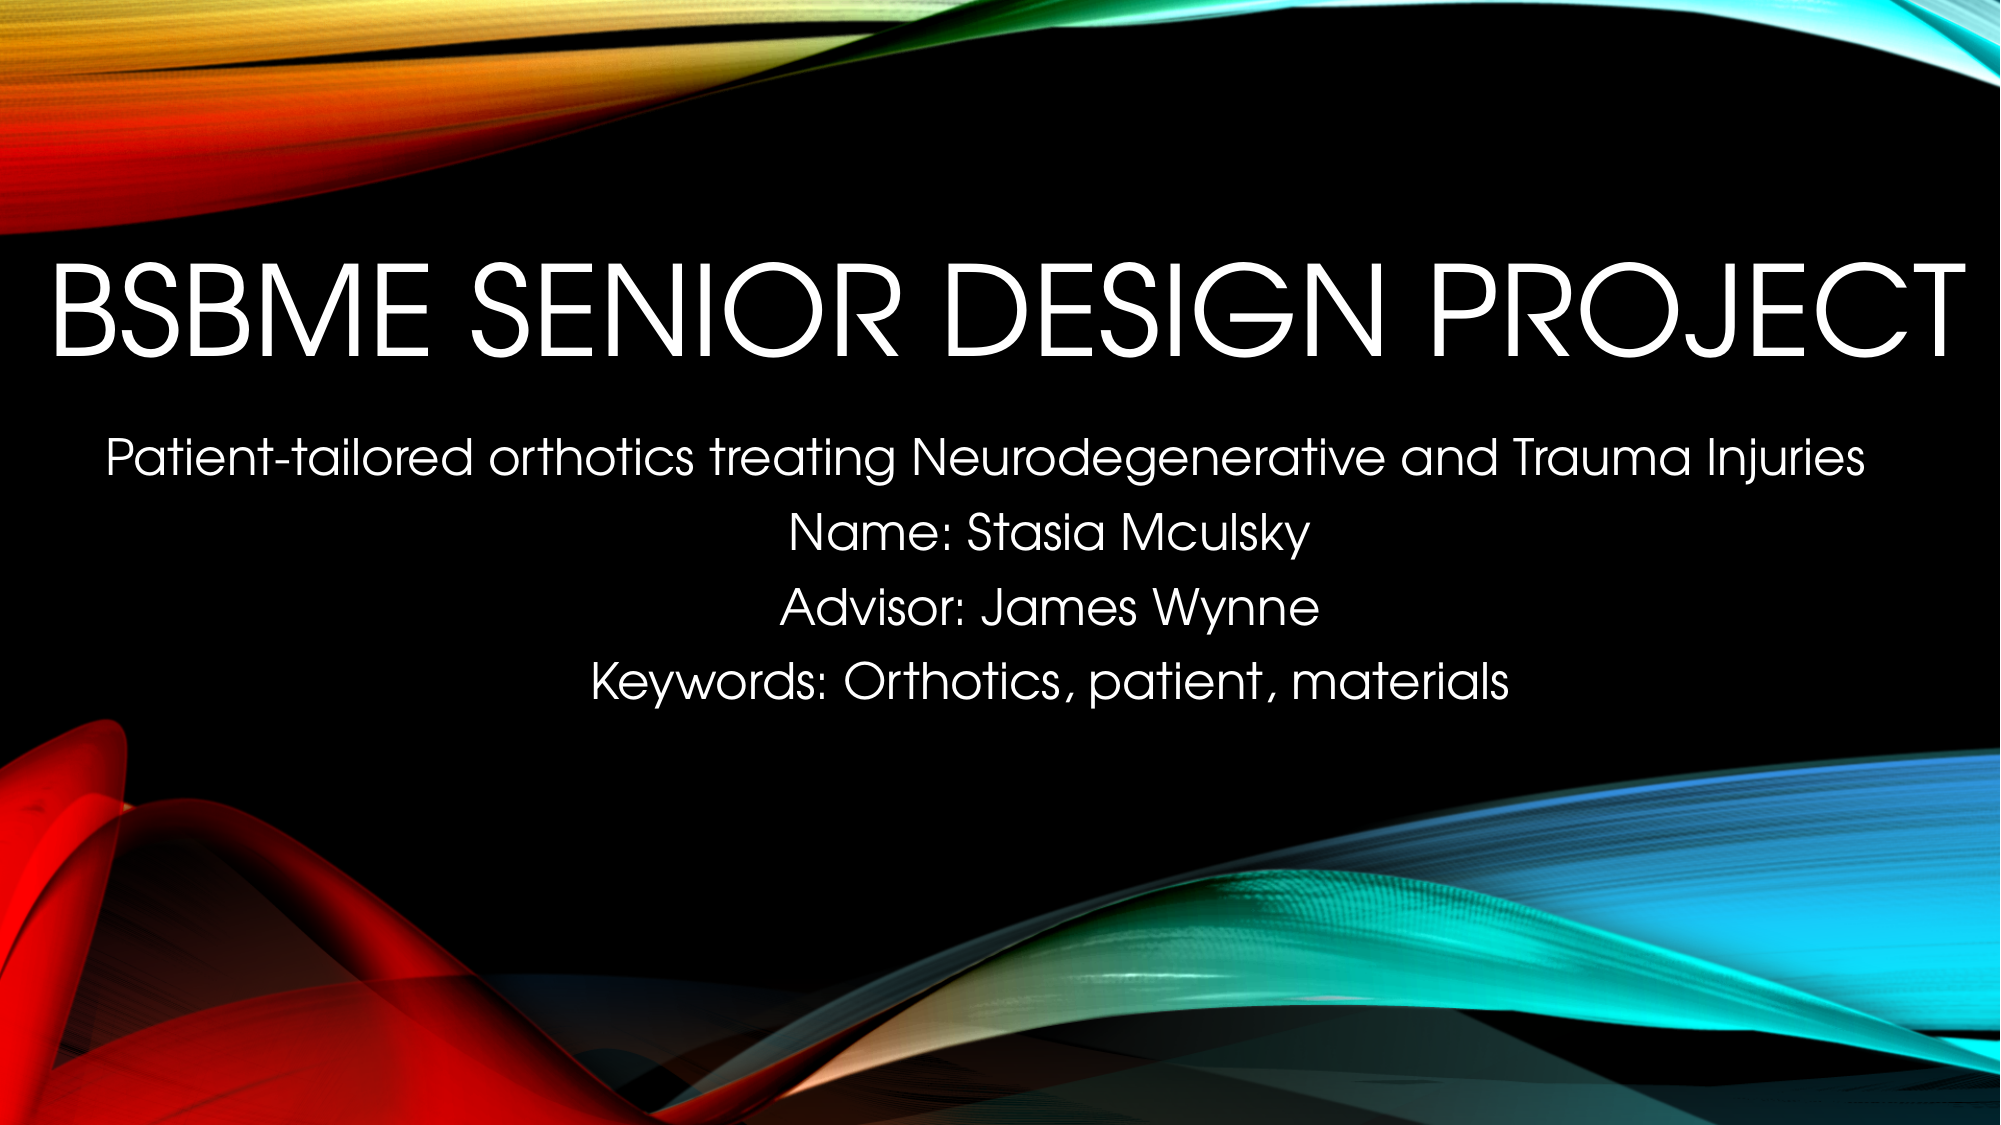

# BSBME SENIOR DESIGN PROJECT
Patient-tailored orthotics treating Neurodegenerative and Trauma Injuries
Name: Stasia Mculsky
Advisor: James Wynne
Keywords: Orthotics, patient, materials